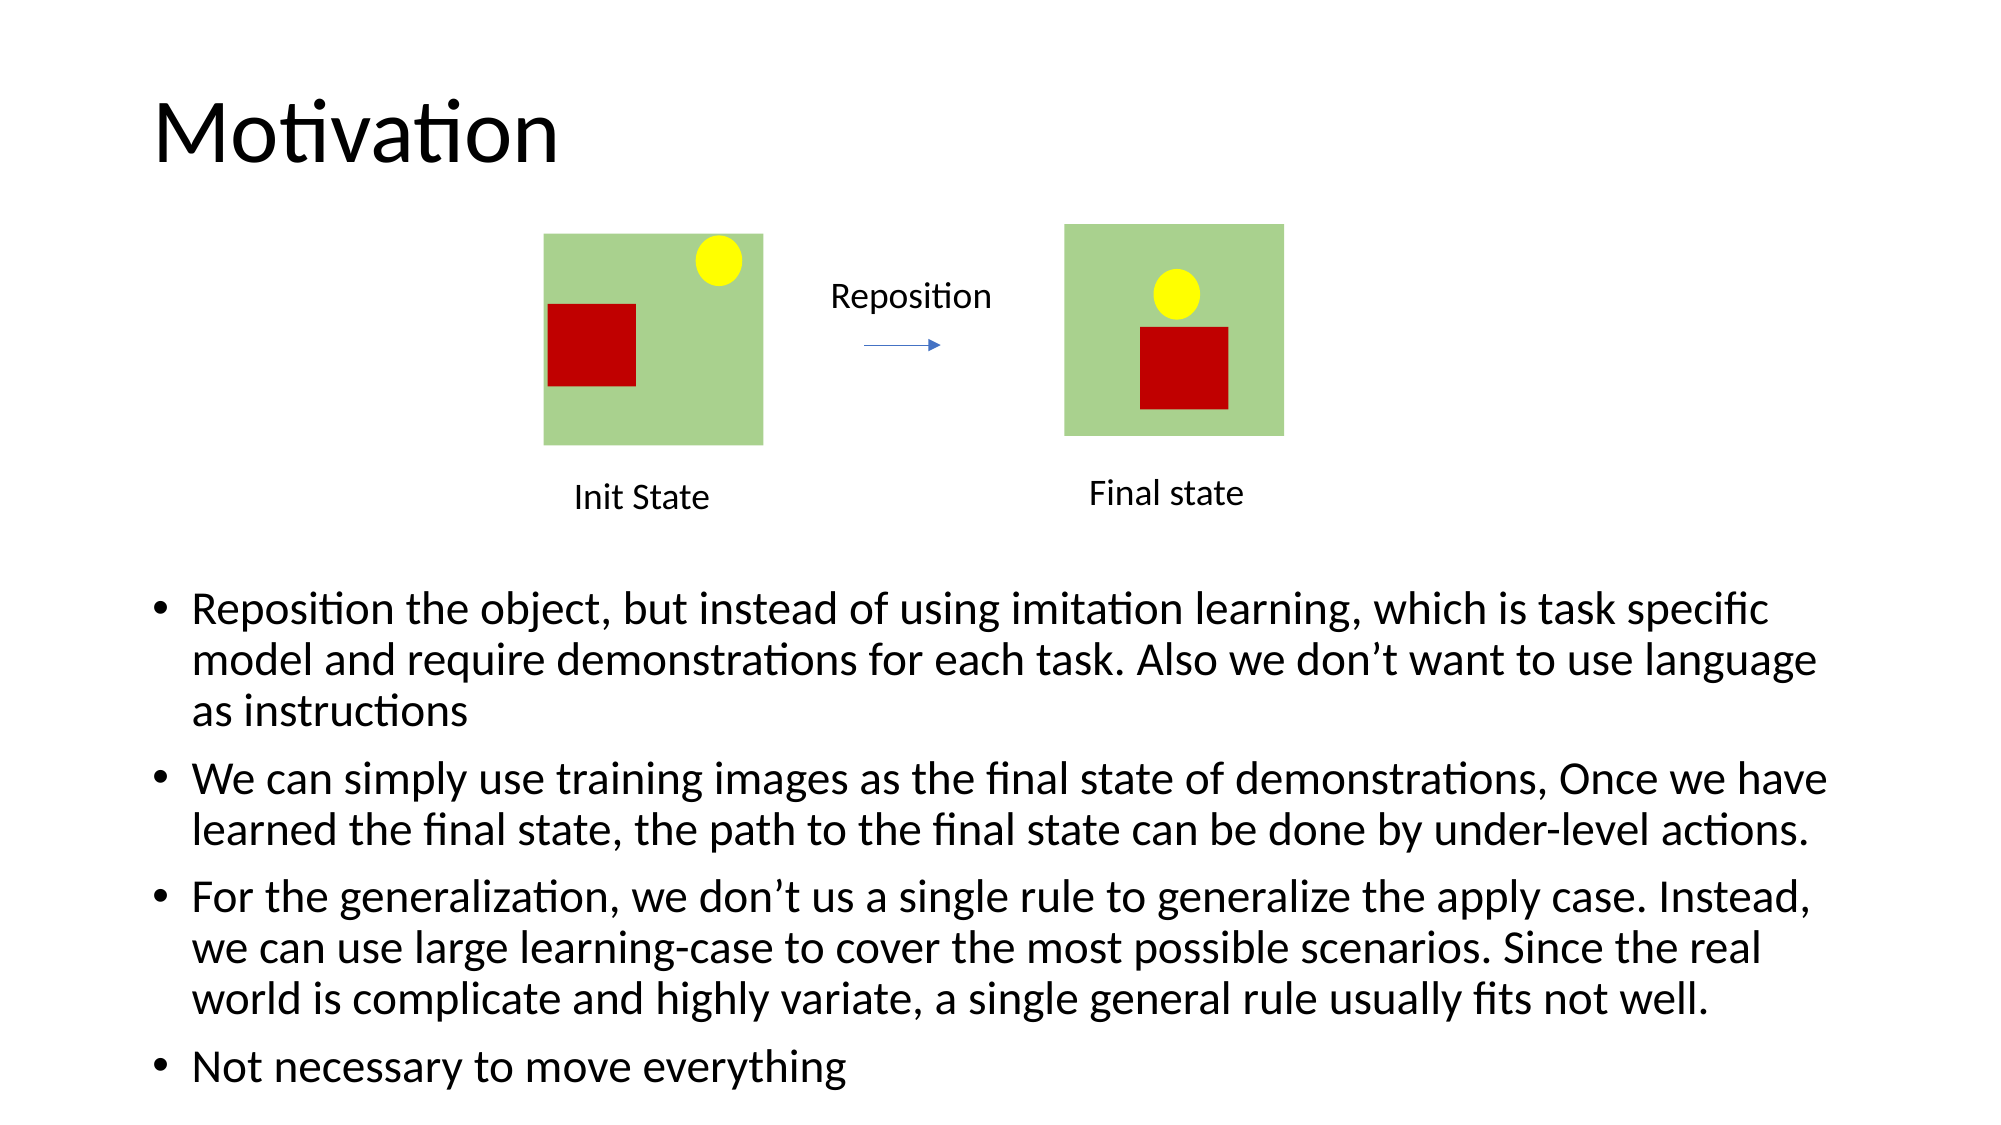

# Motivation

Reposition
Final state
Init State
Reposition the object, but instead of using imitation learning, which is task specific model and require demonstrations for each task. Also we don’t want to use language as instructions
We can simply use training images as the final state of demonstrations, Once we have learned the final state, the path to the final state can be done by under-level actions.
For the generalization, we don’t us a single rule to generalize the apply case. Instead, we can use large learning-case to cover the most possible scenarios. Since the real world is complicate and highly variate, a single general rule usually fits not well.
Not necessary to move everything